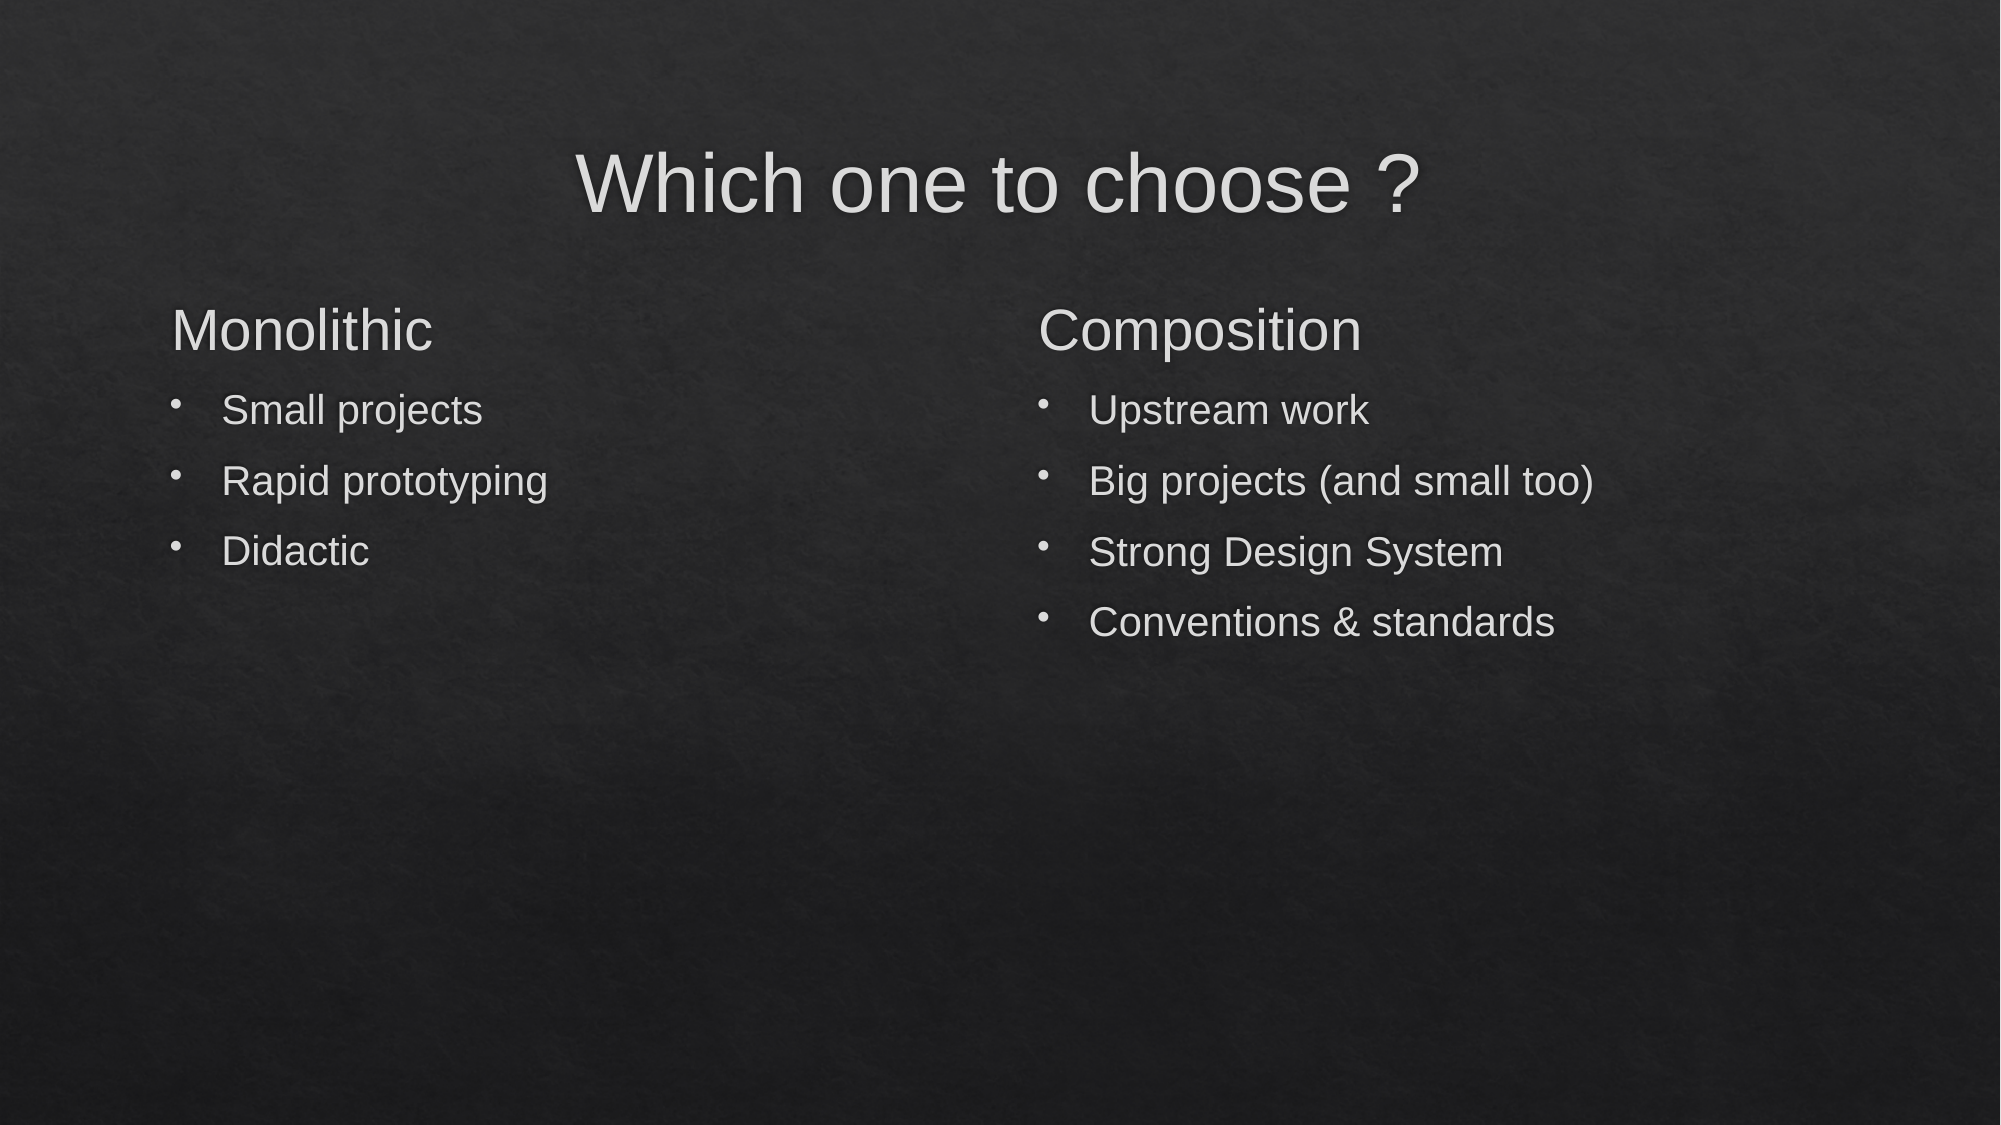

# Which one to choose ?
Monolithic
Small projects
Rapid prototyping
Didactic
Composition
Upstream work
Big projects (and small too)
Strong Design System
Conventions & standards